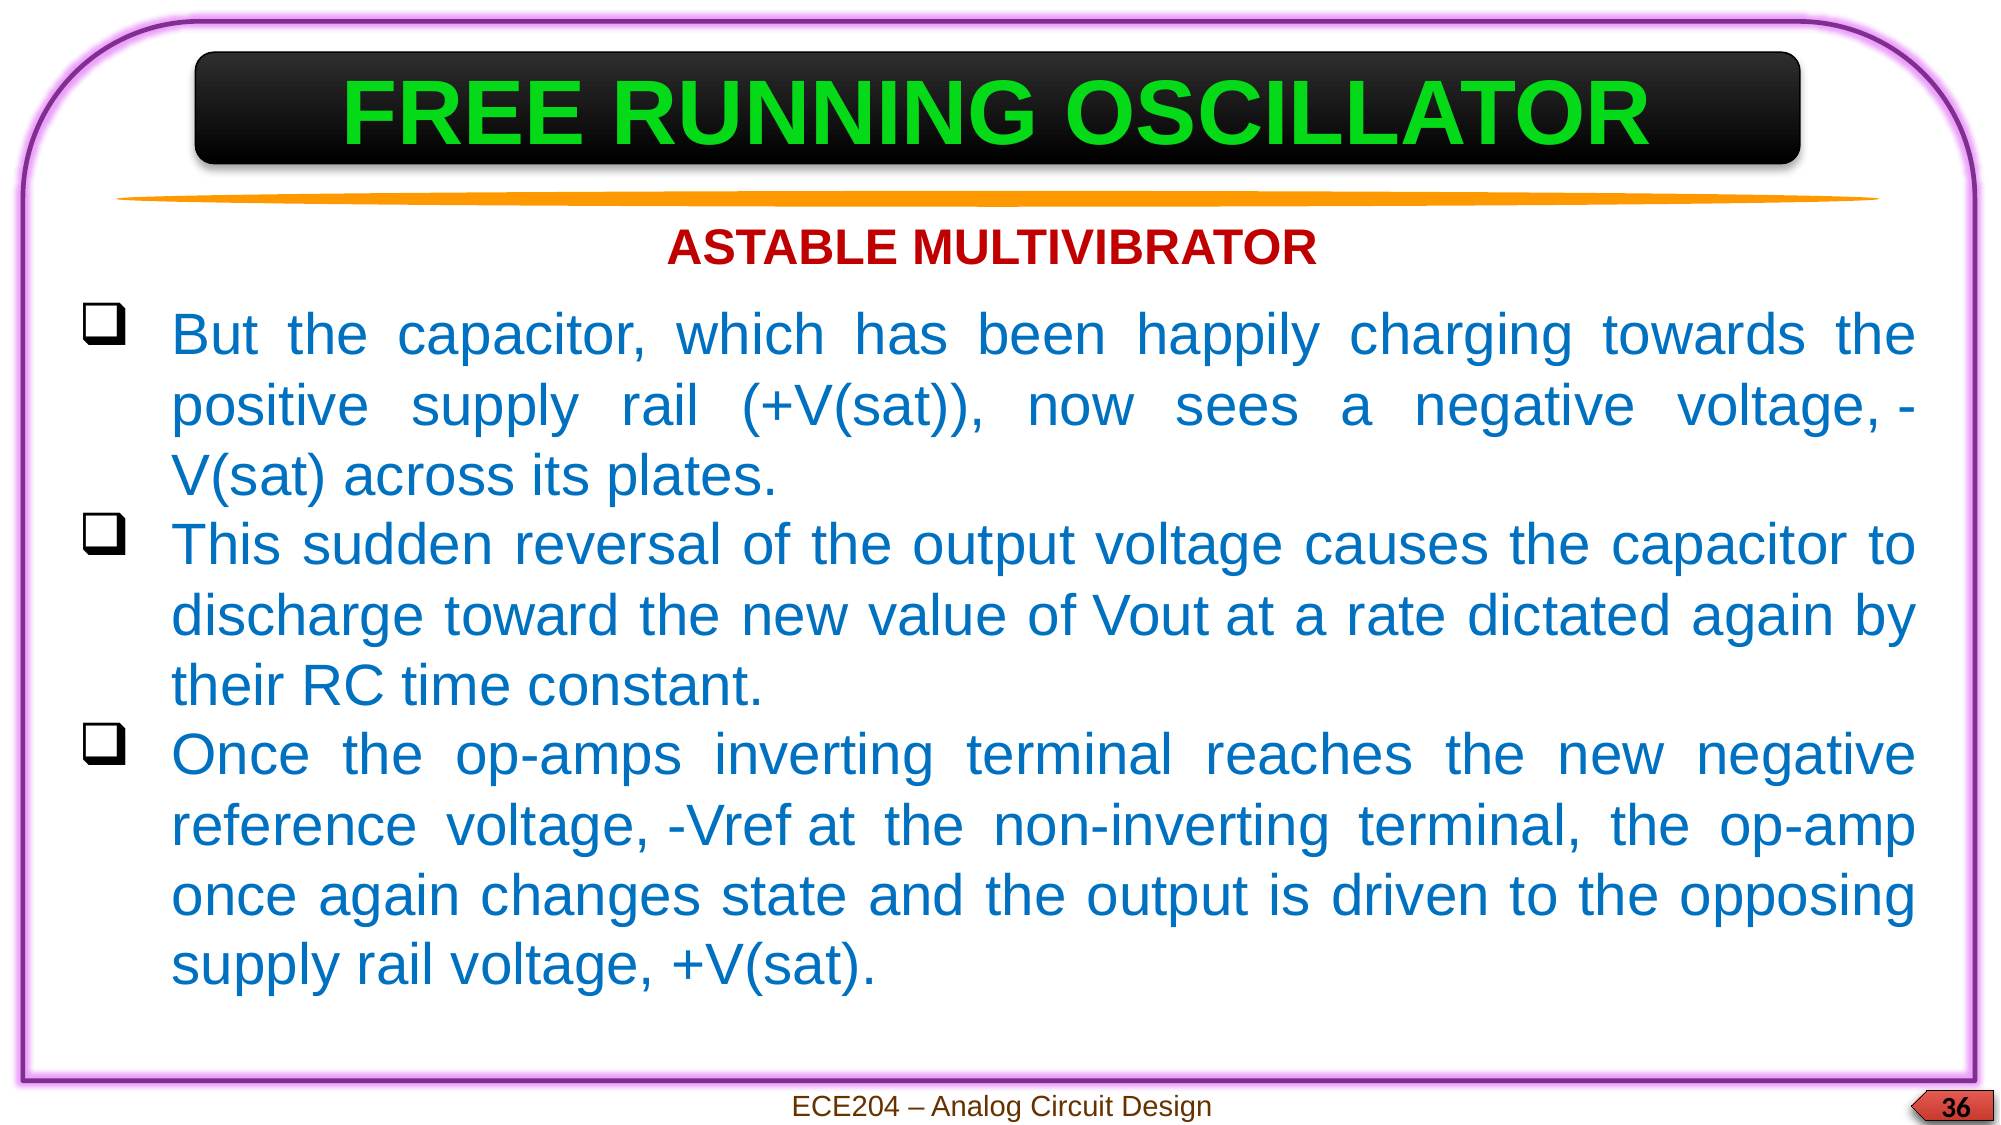

FREE RUNNING OSCILLATOR

ASTABLE MULTIVIBRATOR
But the capacitor, which has been happily charging towards the positive supply rail (+V(sat)), now sees a negative voltage, -V(sat) across its plates.
This sudden reversal of the output voltage causes the capacitor to discharge toward the new value of Vout at a rate dictated again by their RC time constant.
Once the op-amps inverting terminal reaches the new negative reference voltage, -Vref at the non-inverting terminal, the op-amp once again changes state and the output is driven to the opposing supply rail voltage, +V(sat).
ECE204 – Analog Circuit Design

36